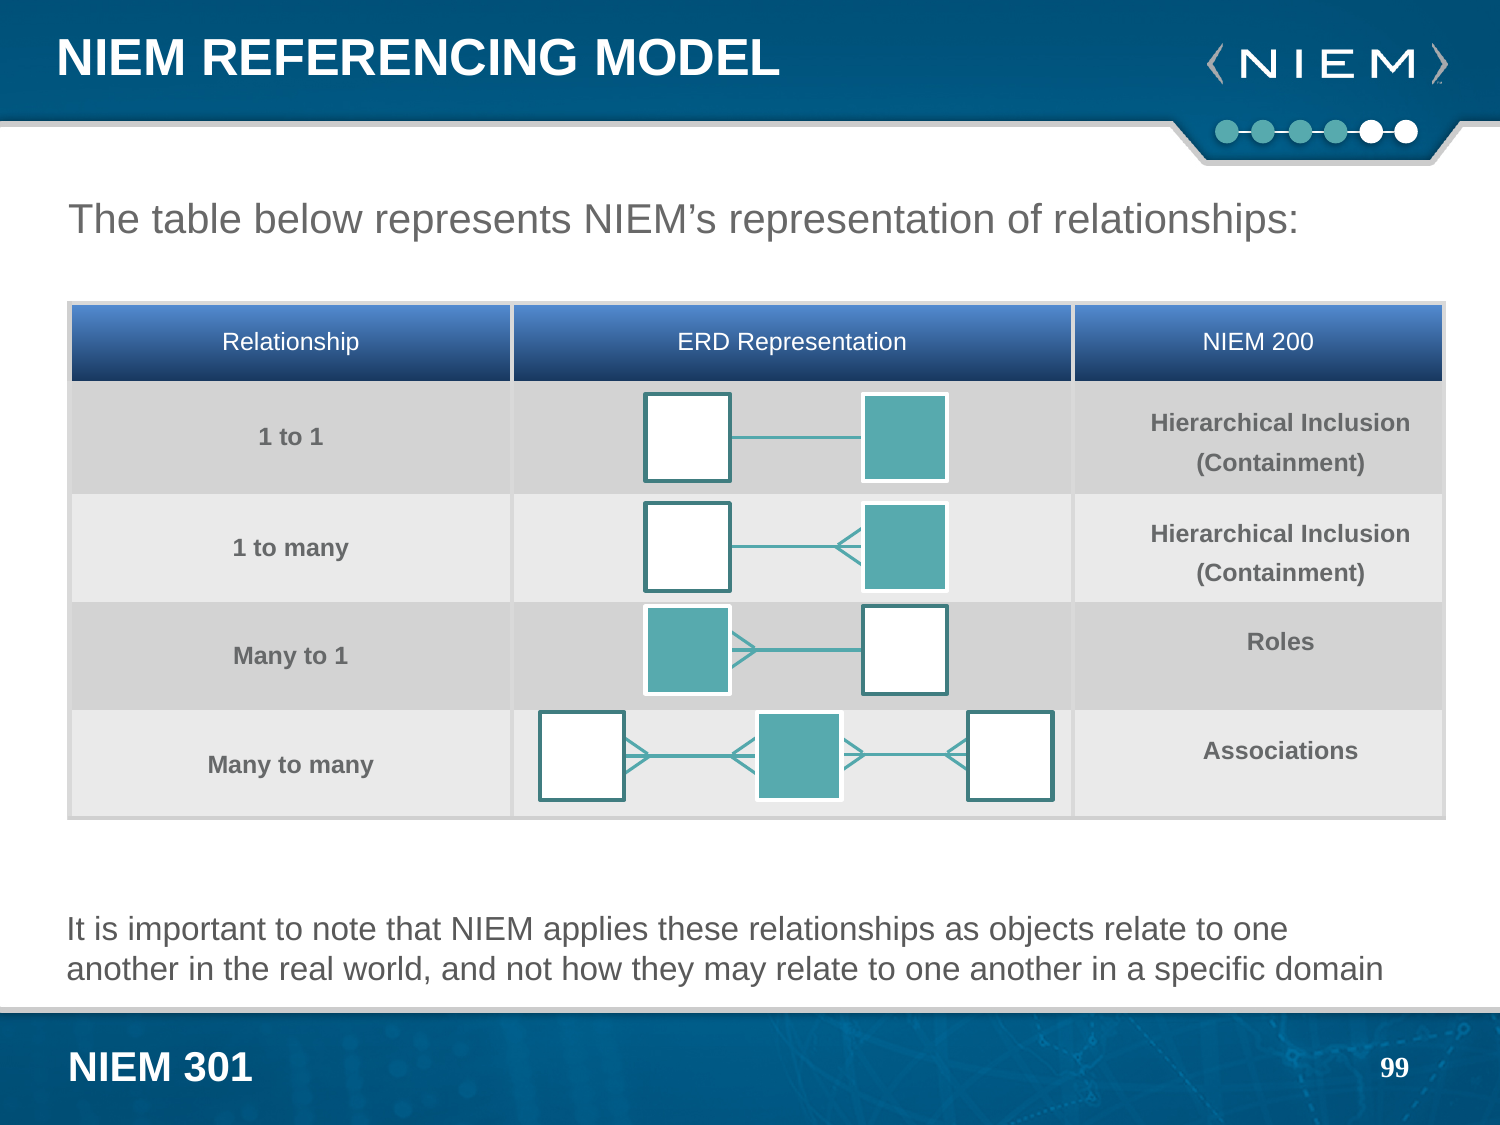

# NIEM Referencing Model

The table below represents NIEM’s representation of relationships:
| Relationship | ERD Representation | NIEM 200 |
| --- | --- | --- |
| 1 to 1 |  | Hierarchical Inclusion (Containment) |
| 1 to many |  | Hierarchical Inclusion (Containment) |
| Many to 1 |  | Roles |
| Many to many |  | Associations |

It is important to note that NIEM applies these relationships as objects relate to one another in the real world, and not how they may relate to one another in a specific domain
99